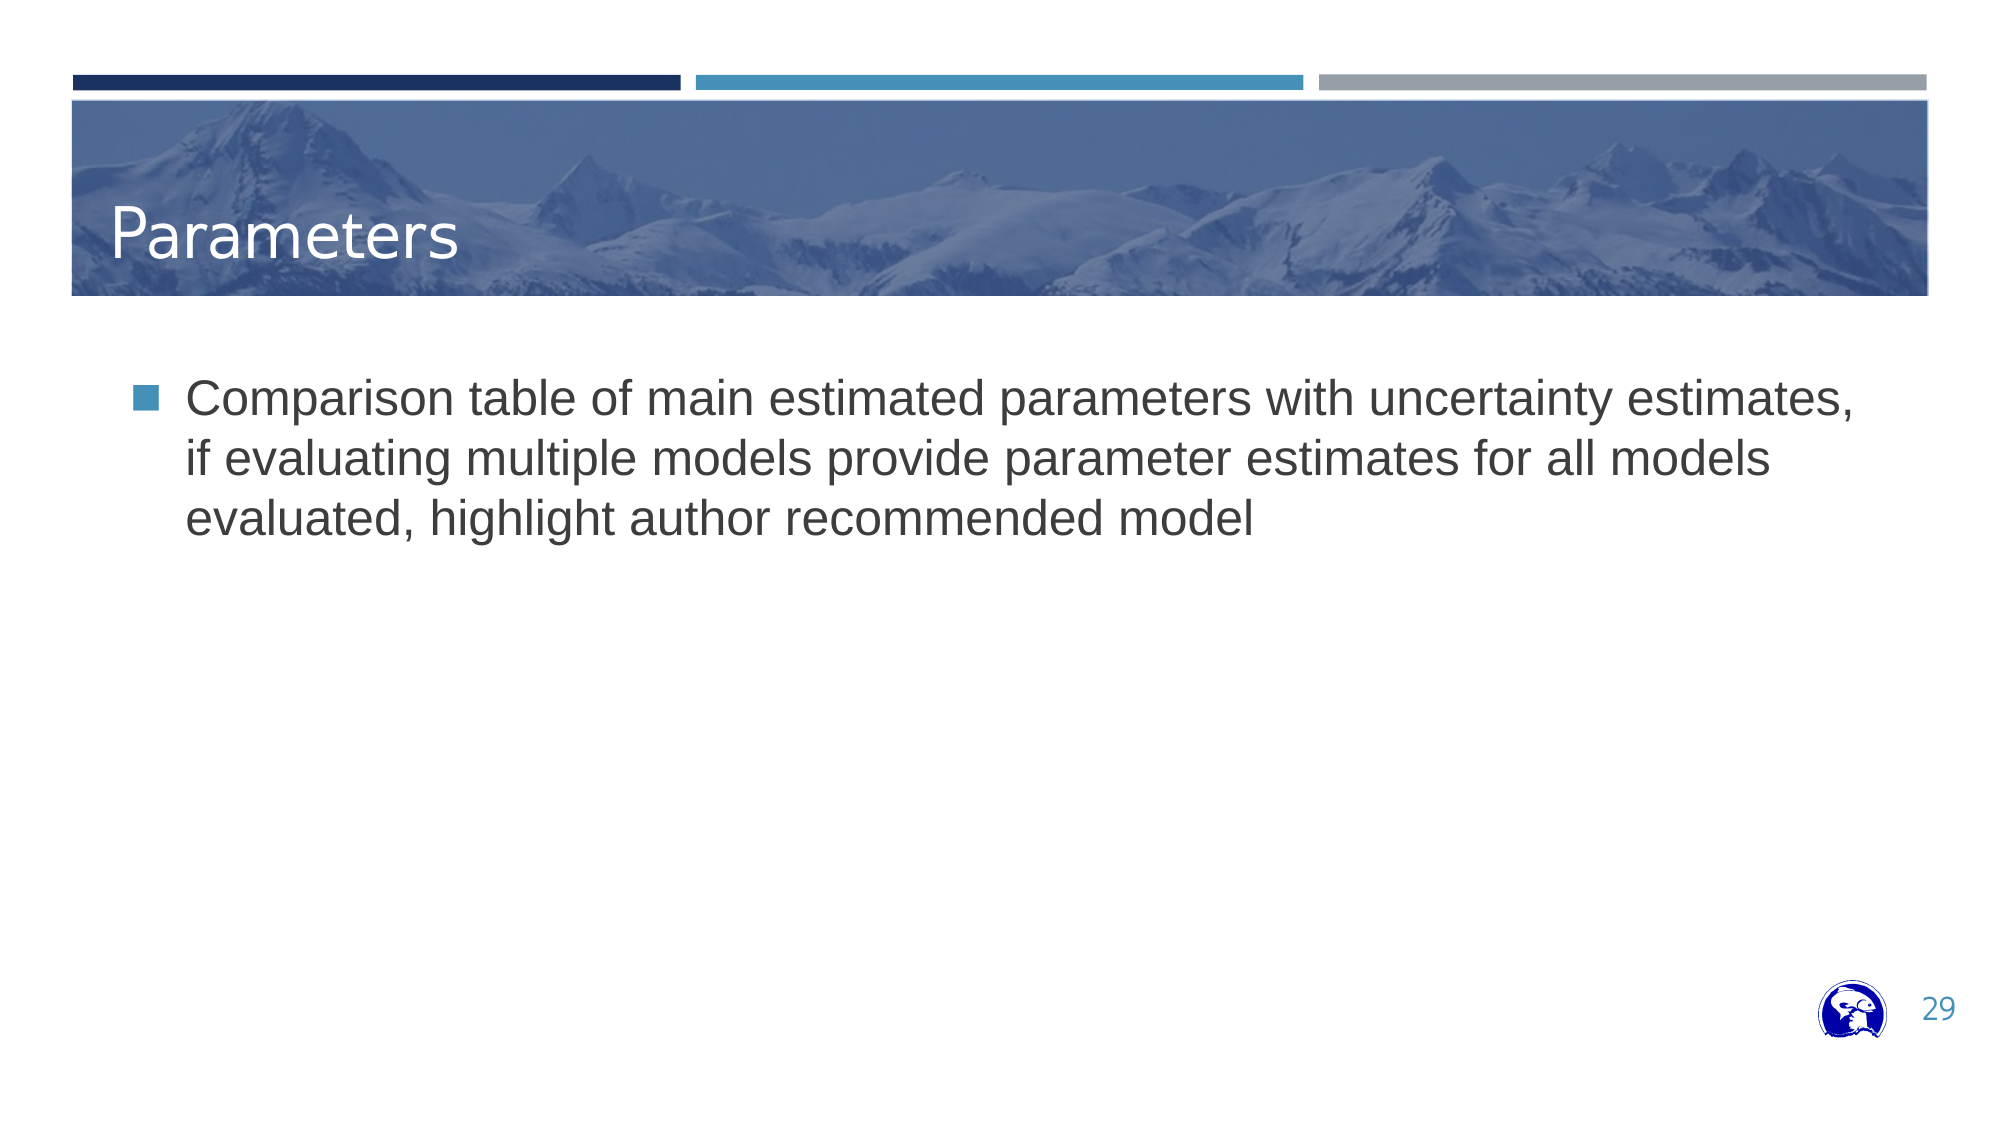

# Parameters
Comparison table of main estimated parameters with uncertainty estimates, if evaluating multiple models provide parameter estimates for all models evaluated, highlight author recommended model
29